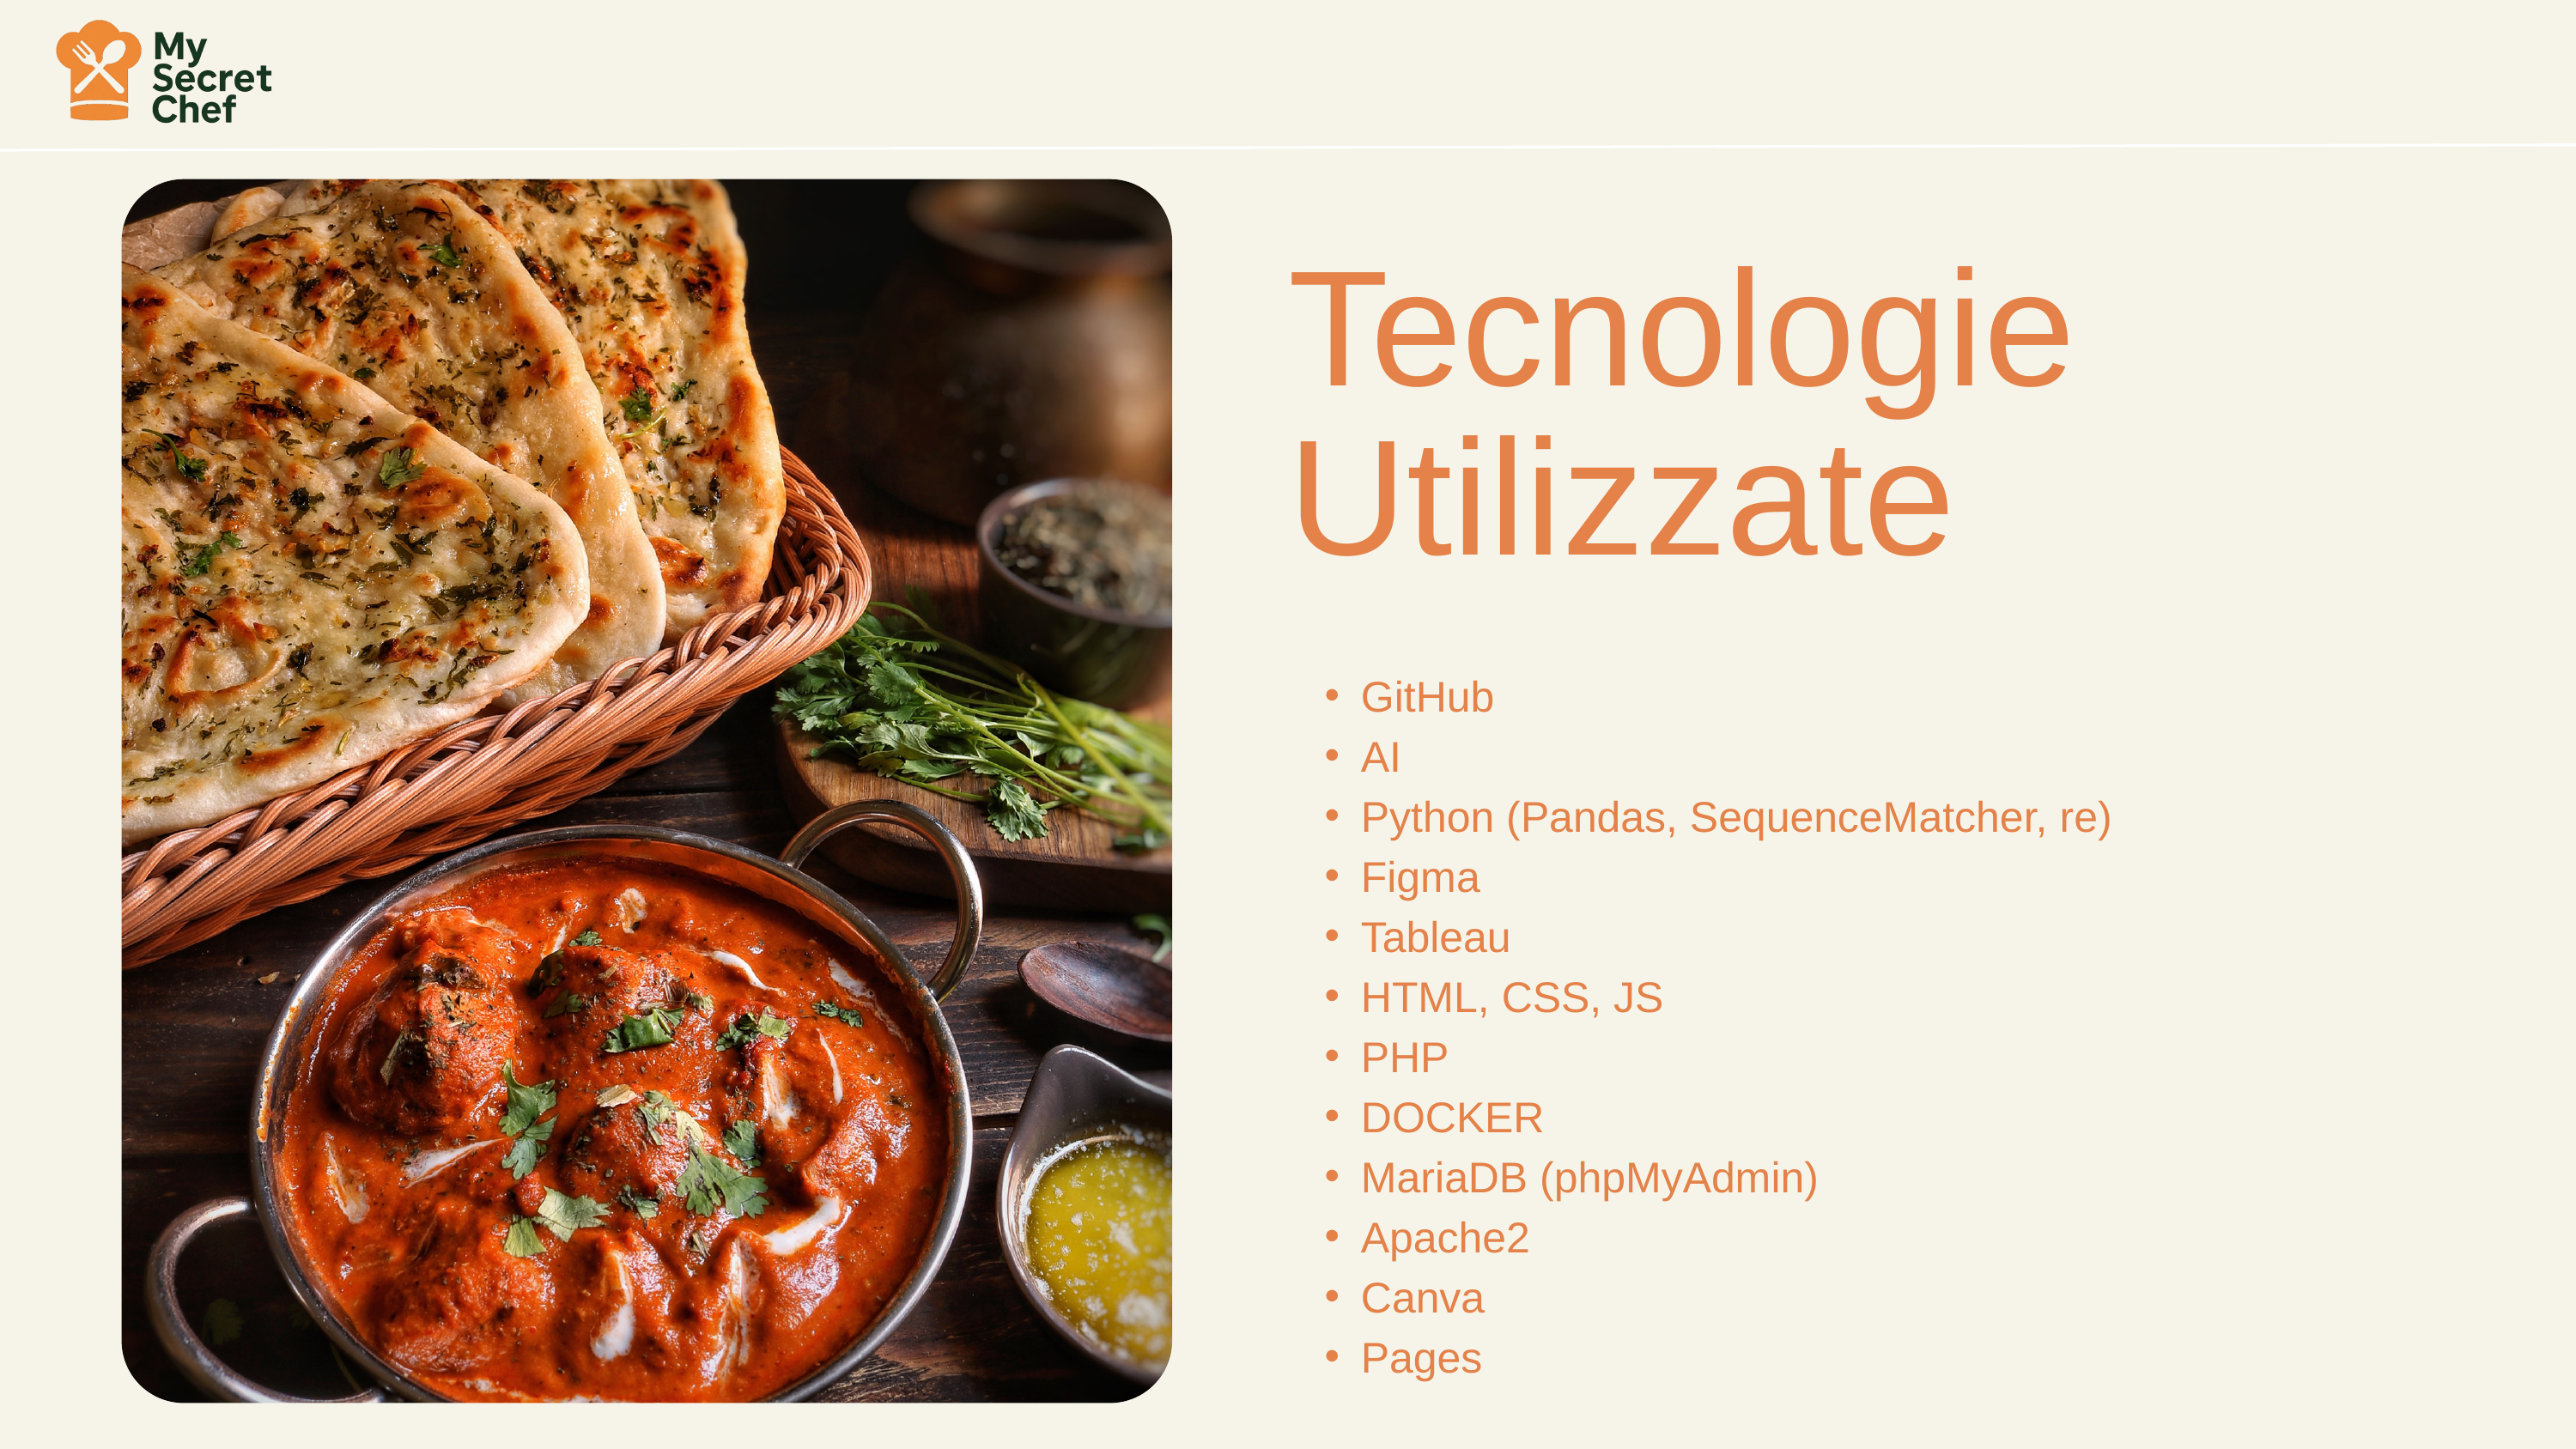

Tecnologie
Utilizzate
GitHub
AI
Python (Pandas, SequenceMatcher, re)
Figma
Tableau
HTML, CSS, JS
PHP
DOCKER
MariaDB (phpMyAdmin)
Apache2
Canva
Pages